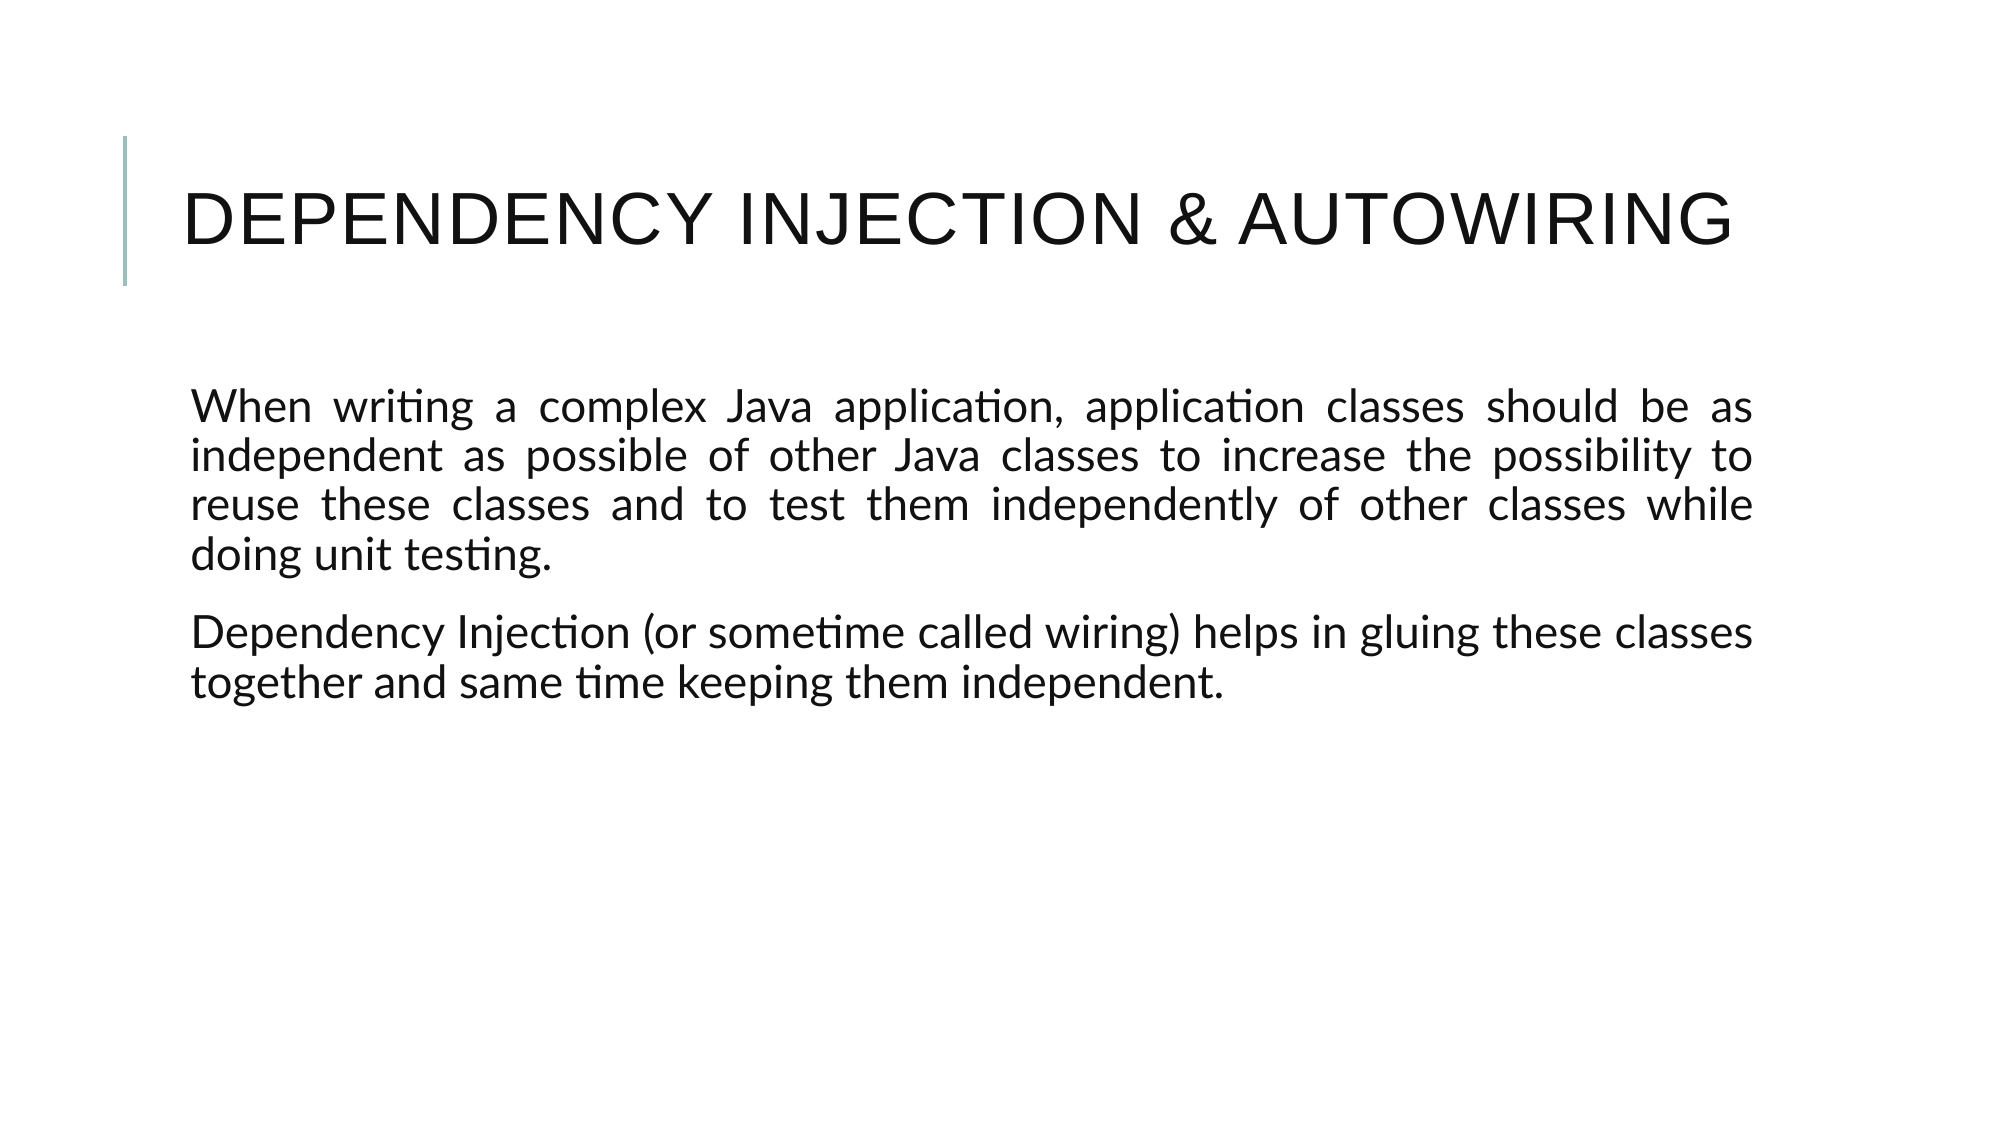

# DEPENDENCY INJECTION & AUTOWIRING
When writing a complex Java application, application classes should be as independent as possible of other Java classes to increase the possibility to reuse these classes and to test them independently of other classes while doing unit testing.
Dependency Injection (or sometime called wiring) helps in gluing these classes together and same time keeping them independent.